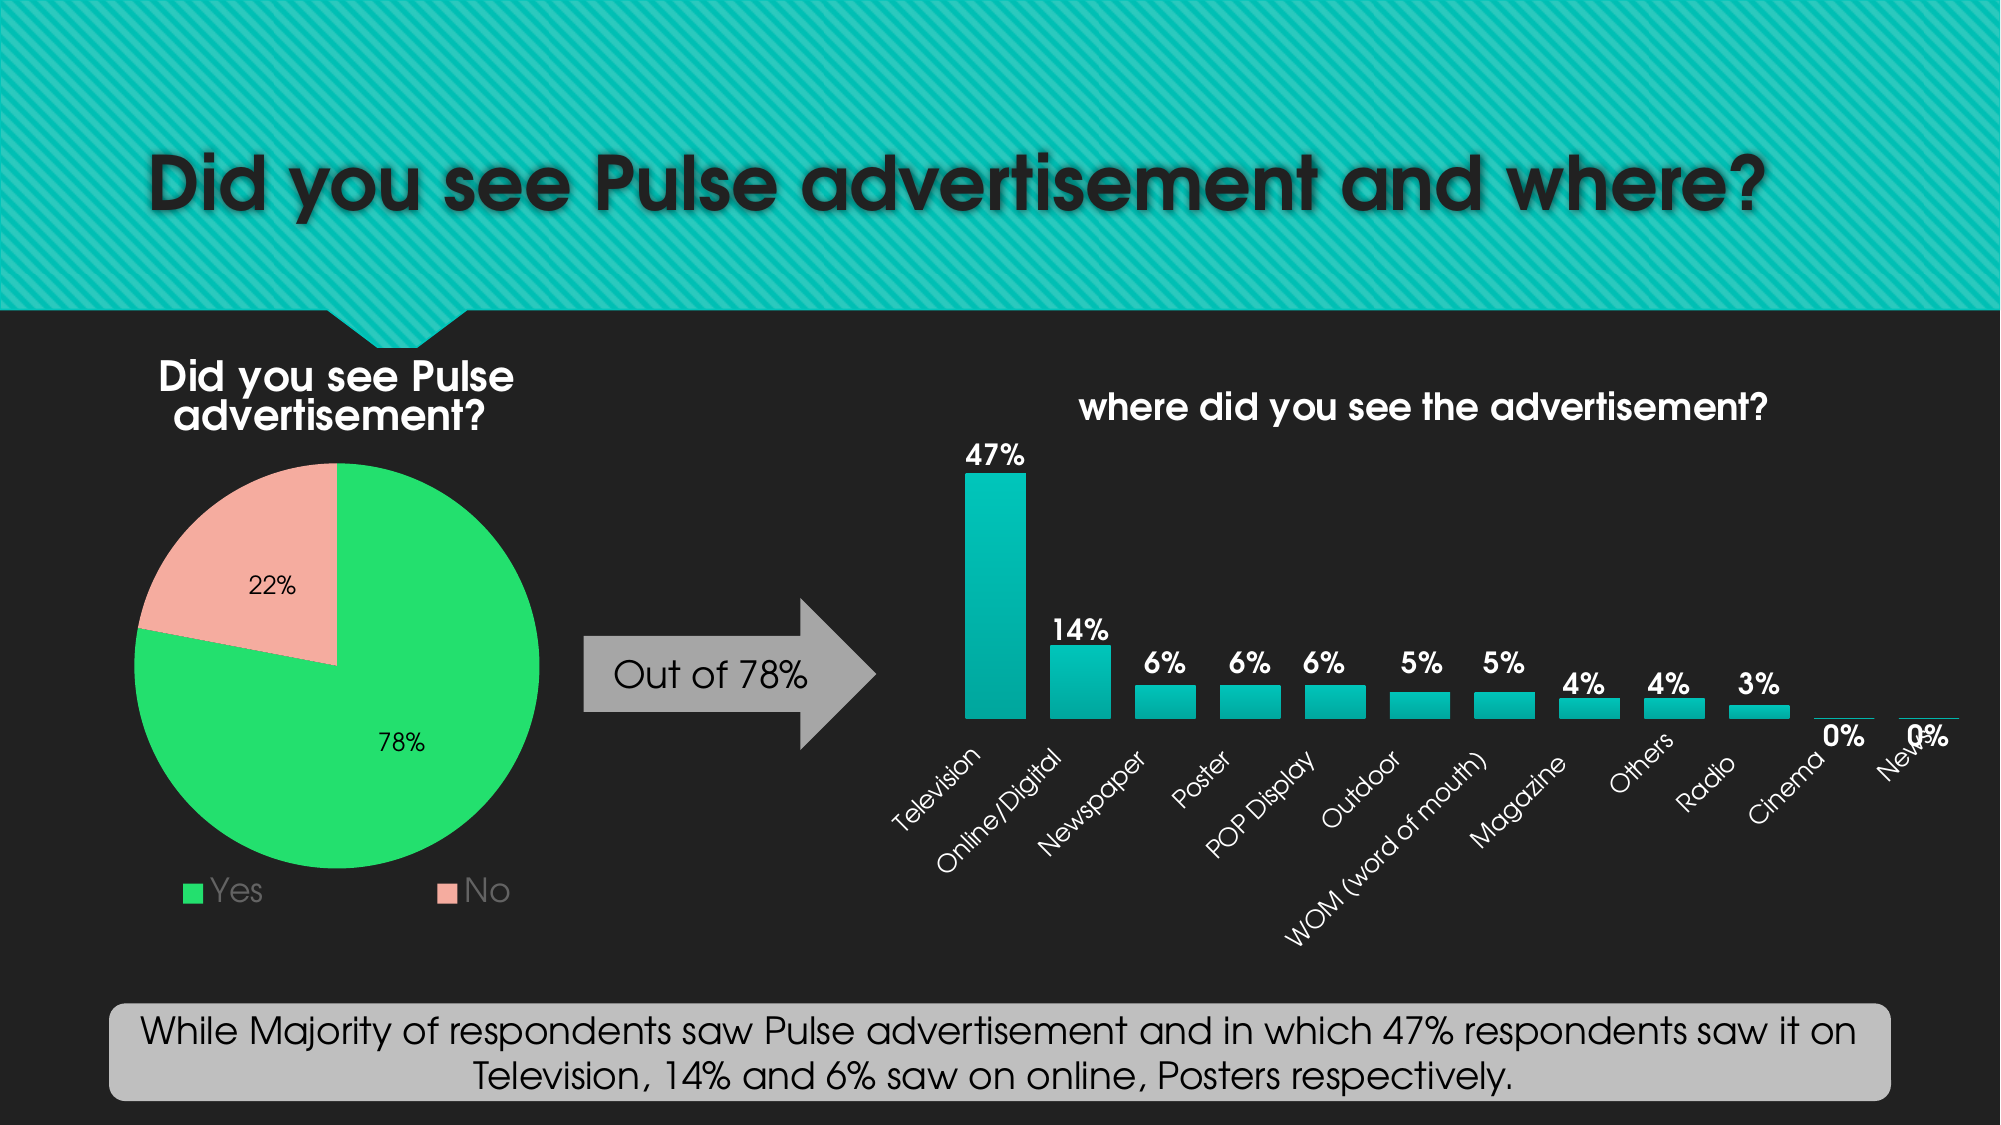

# Did you see Pulse advertisement and where?

### Chart: Did you see Pulse advertisement?

| Category |  |
|---|---|
| Yes                | 39.0 |
| No | 11.0 |

### Chart: where did you see the advertisement?

| Category |  |
|---|---|
| Television     | 0.46835443037974694 |
| Online/Digital      | 0.13924050632911392 |
| Newspaper      | 0.06329113924050633 |
| Poster      | 0.06329113924050633 |
| POP Display      | 0.06329113924050633 |
| Outdoor      | 0.05063291139240507 |
| WOM (word of mouth)      | 0.05063291139240507 |
| Magazine       | 0.037974683544303806 |
| Others  | 0.037974683544303806 |
| Radio       | 0.025316455696202528 |
| Cinema      | 0.0 |
| News | 0.0 |
Out of 78%
While Majority of respondents saw Pulse advertisement and in which 47% respondents saw it on Television, 14% and 6% saw on online, Posters respectively.